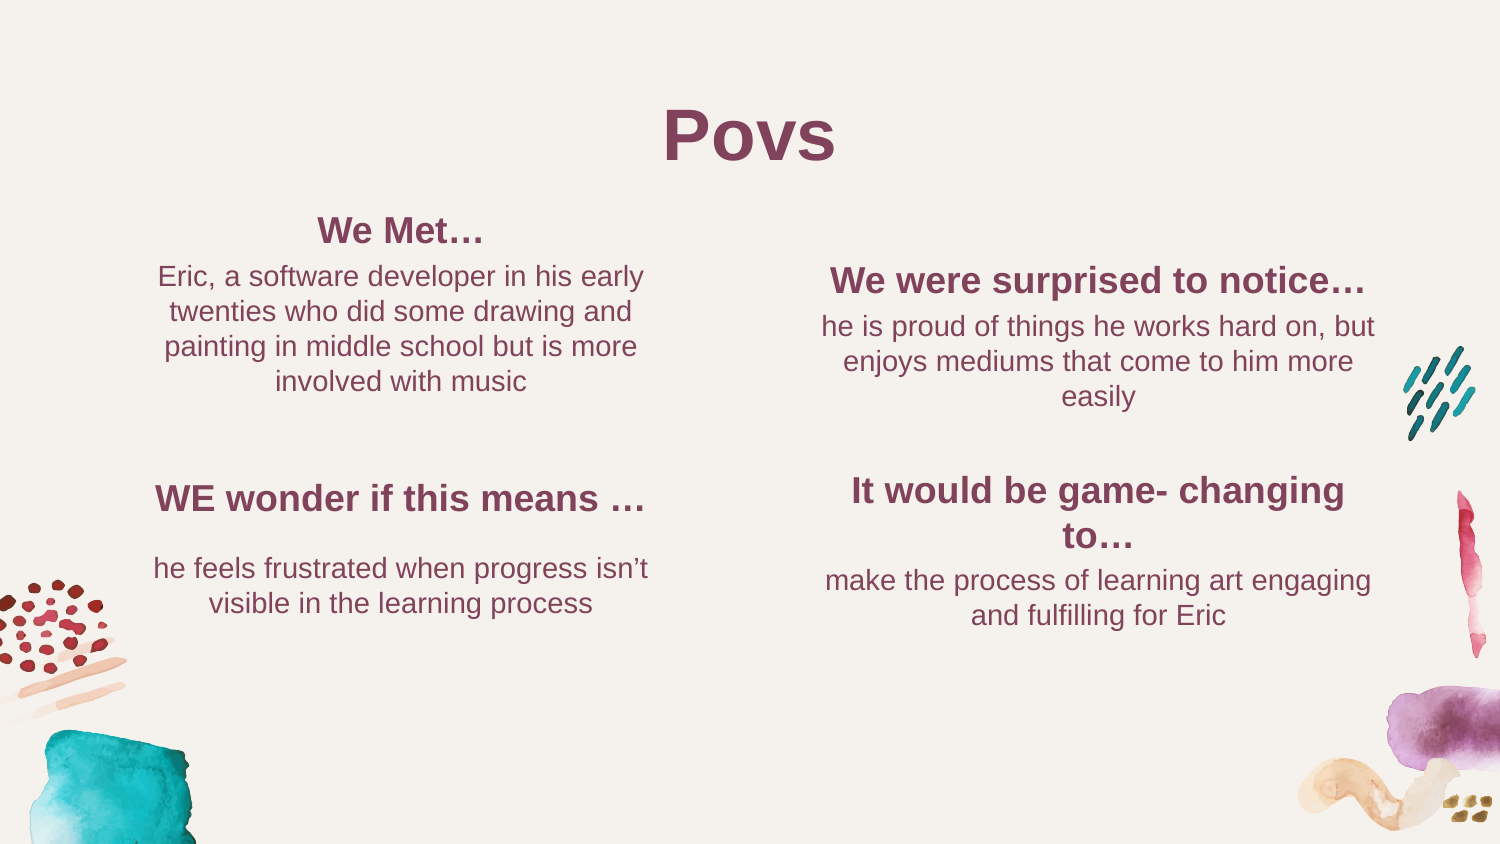

# Povs
We Met…
We were surprised to notice…
Eric, a software developer in his early twenties who did some drawing and painting in middle school but is more involved with music
he is proud of things he works hard on, but enjoys mediums that come to him more easily
WE wonder if this means …
It would be game- changing to…
he feels frustrated when progress isn’t visible in the learning process
make the process of learning art engaging and fulfilling for Eric